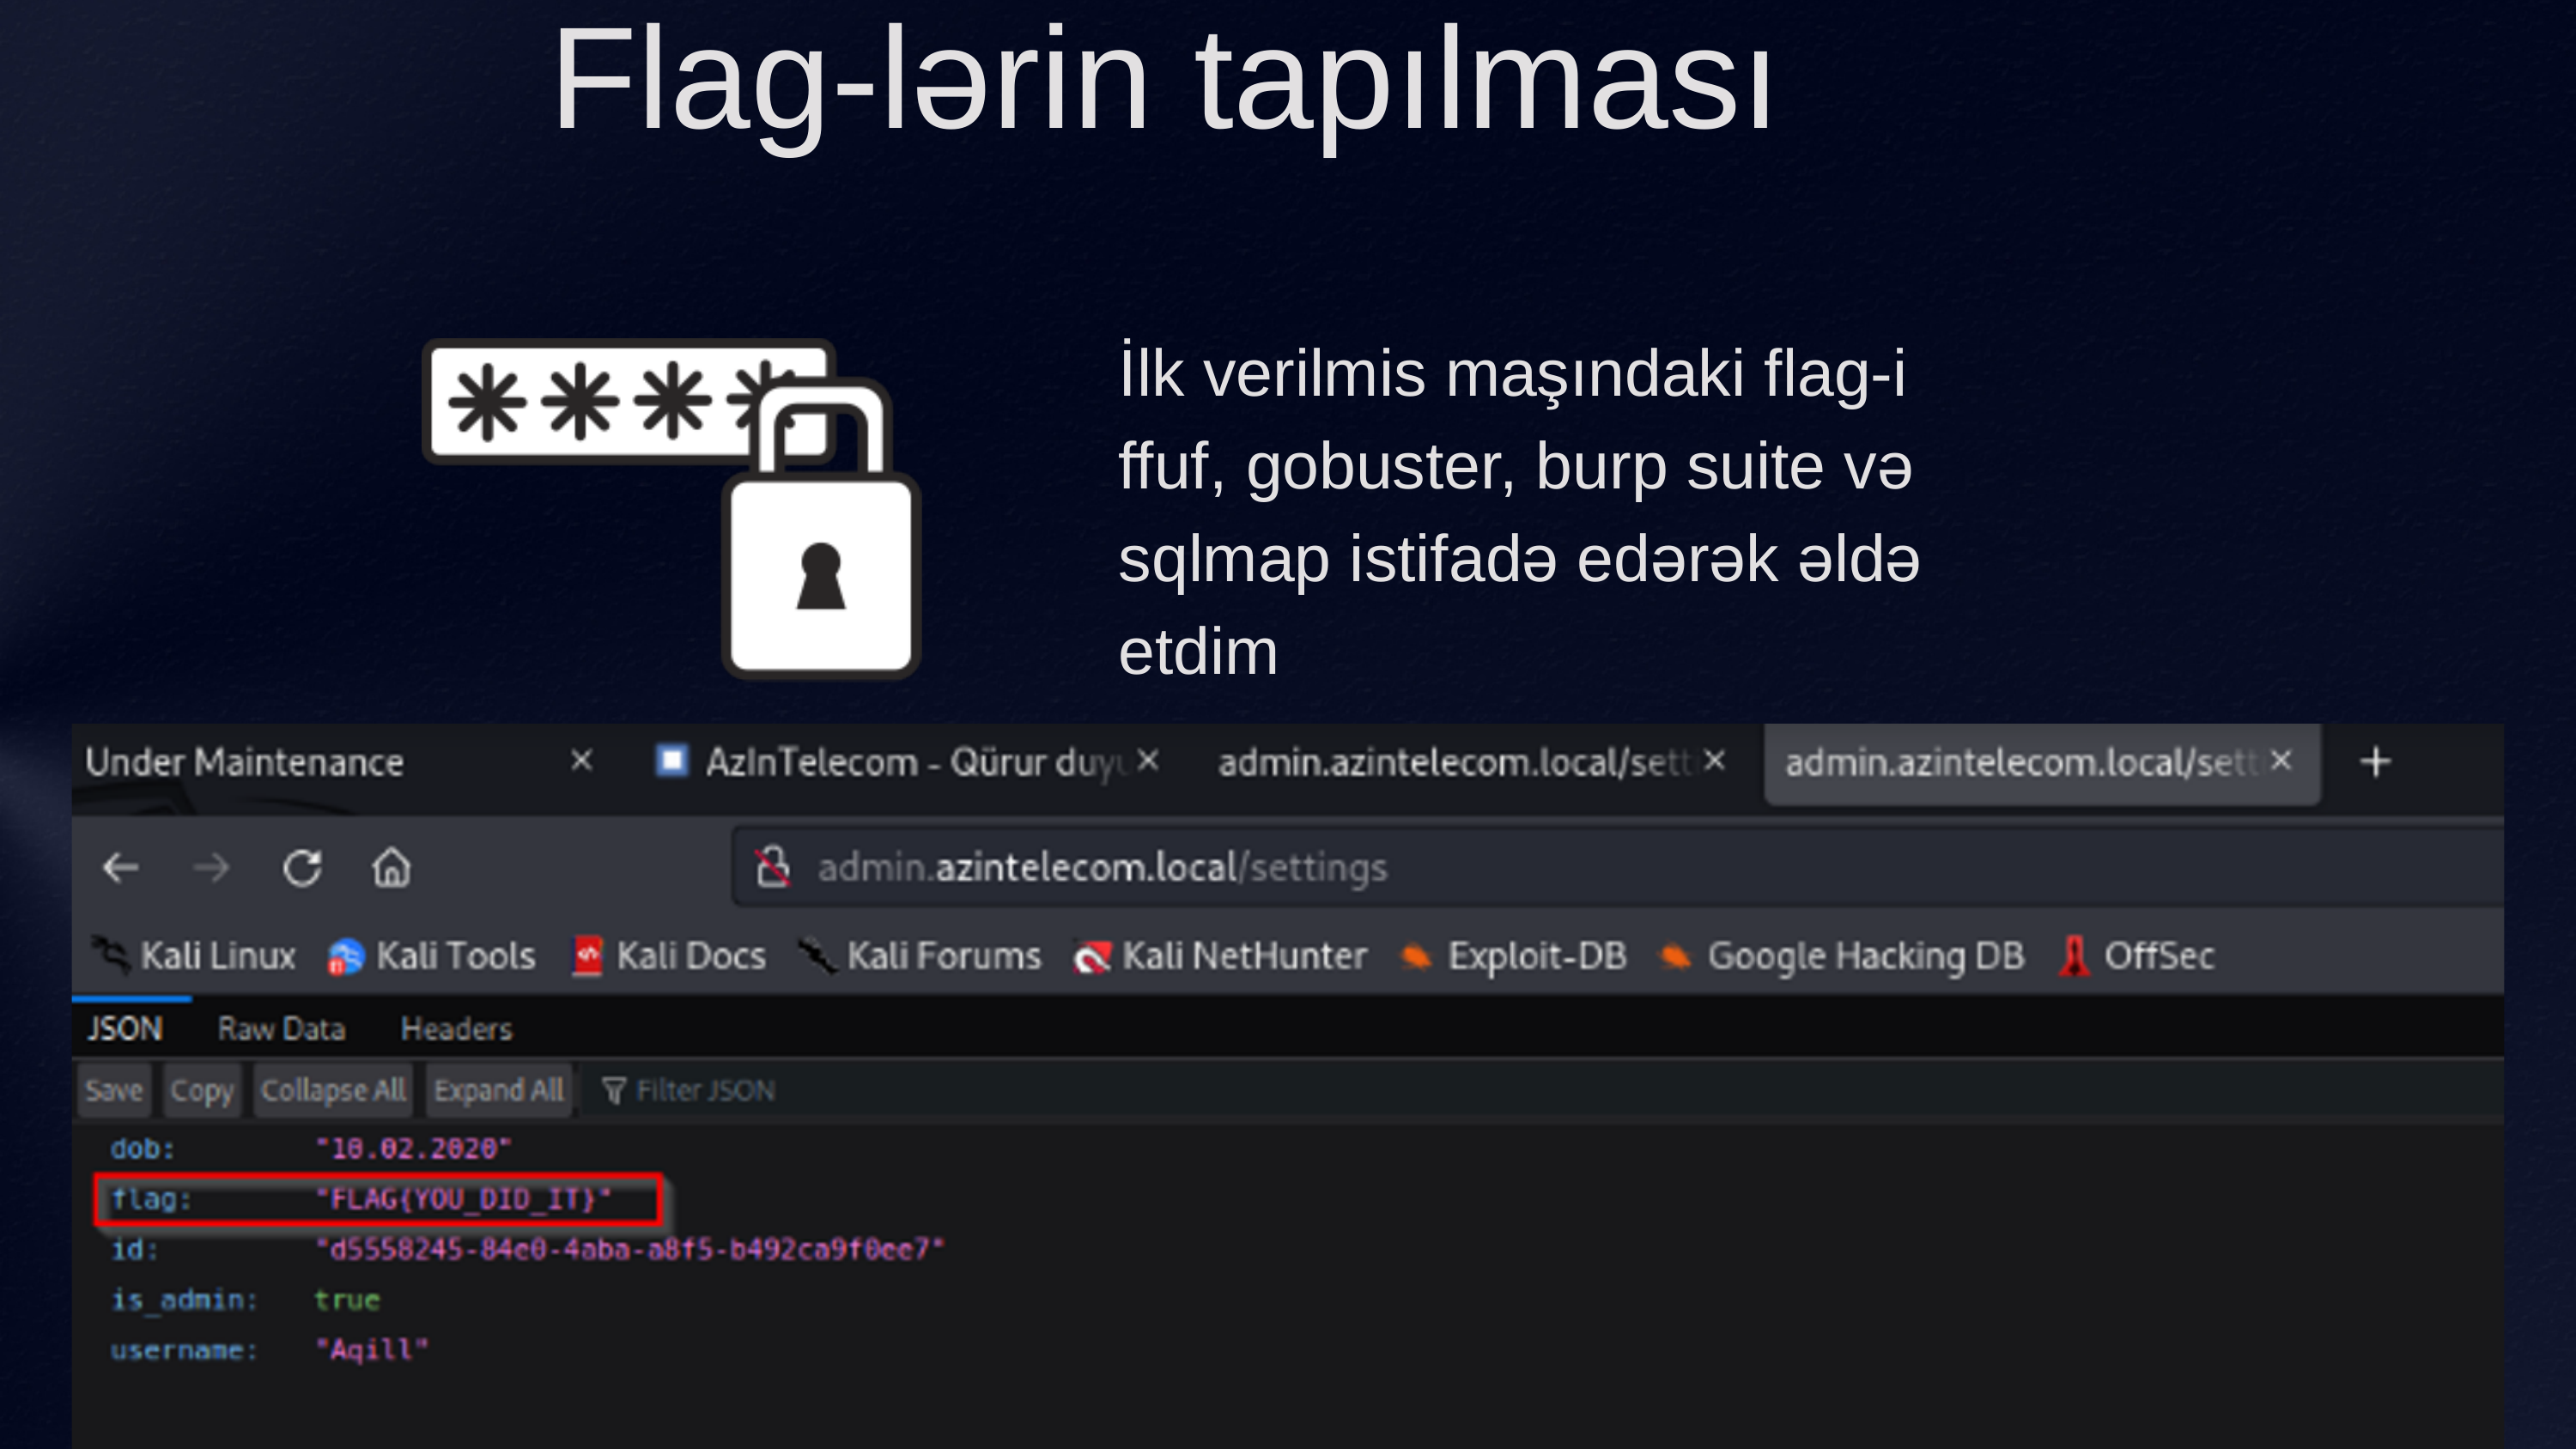

Flag-lərin tapılması
İlk verilmis maşındaki flag-i  ffuf, gobuster, burp suite və sqlmap istifadə edərək əldə etdim